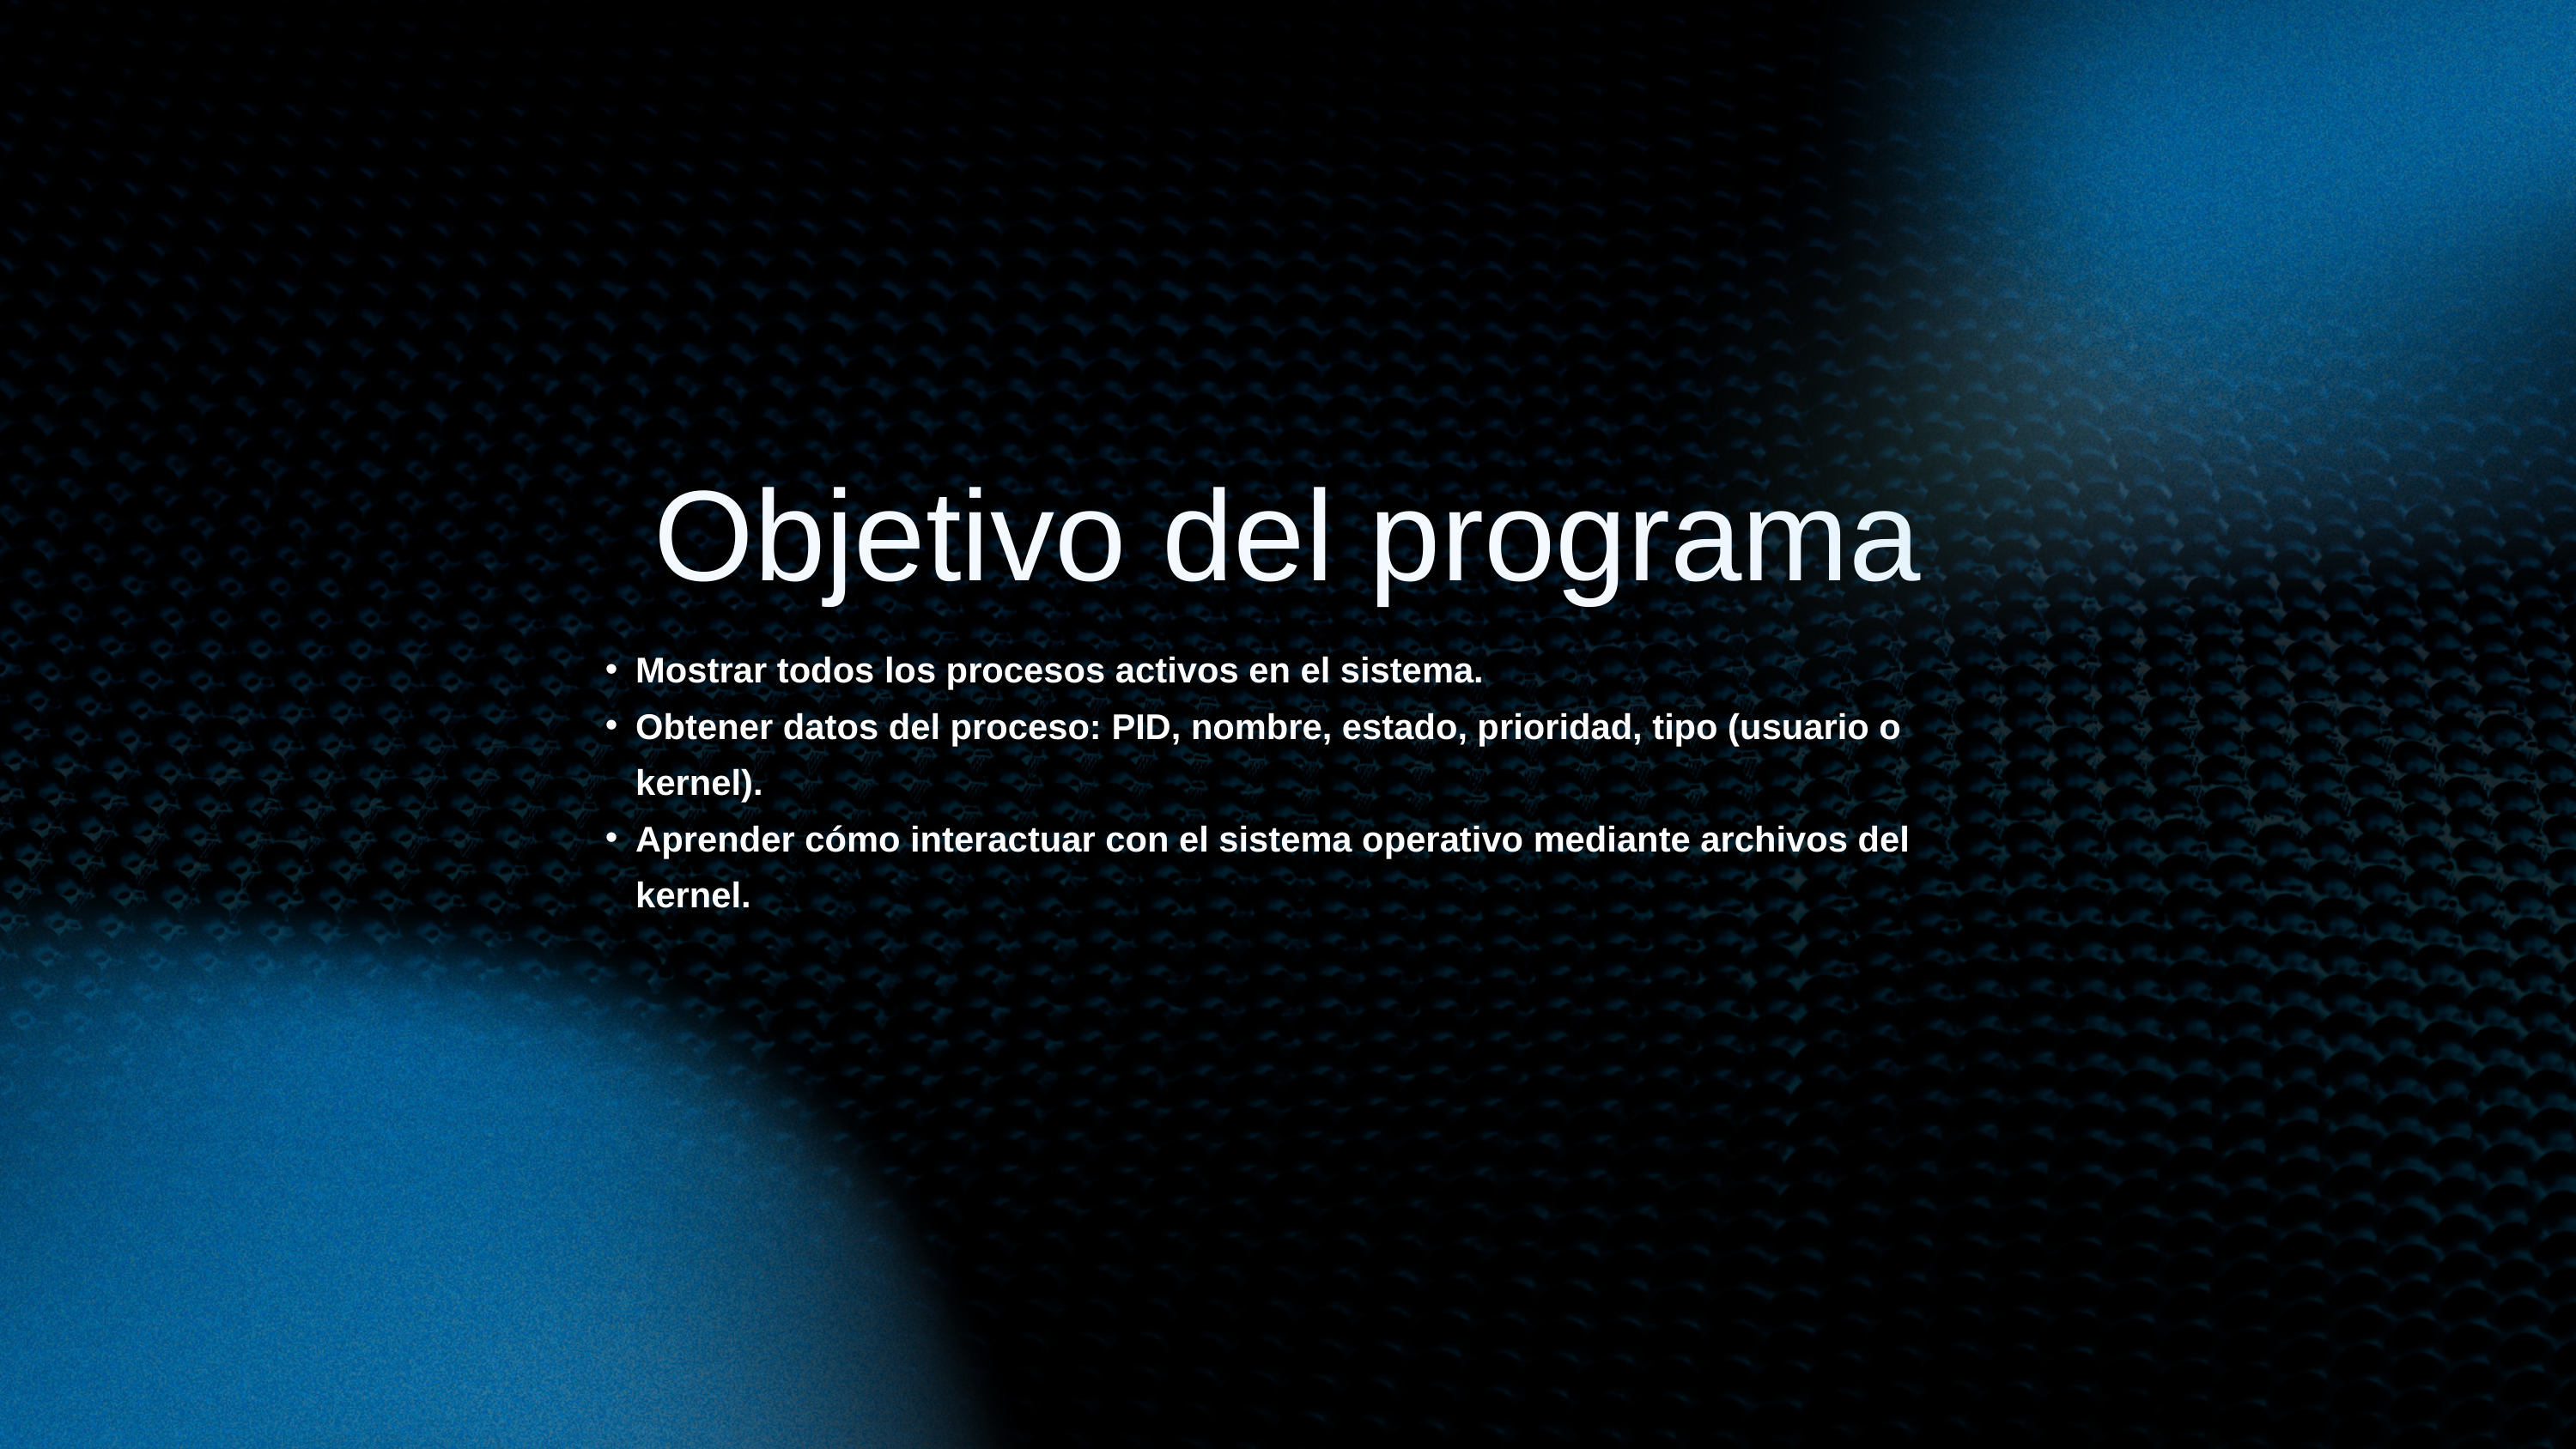

Objetivo del programa
Mostrar todos los procesos activos en el sistema.
Obtener datos del proceso: PID, nombre, estado, prioridad, tipo (usuario o kernel).
Aprender cómo interactuar con el sistema operativo mediante archivos del kernel.